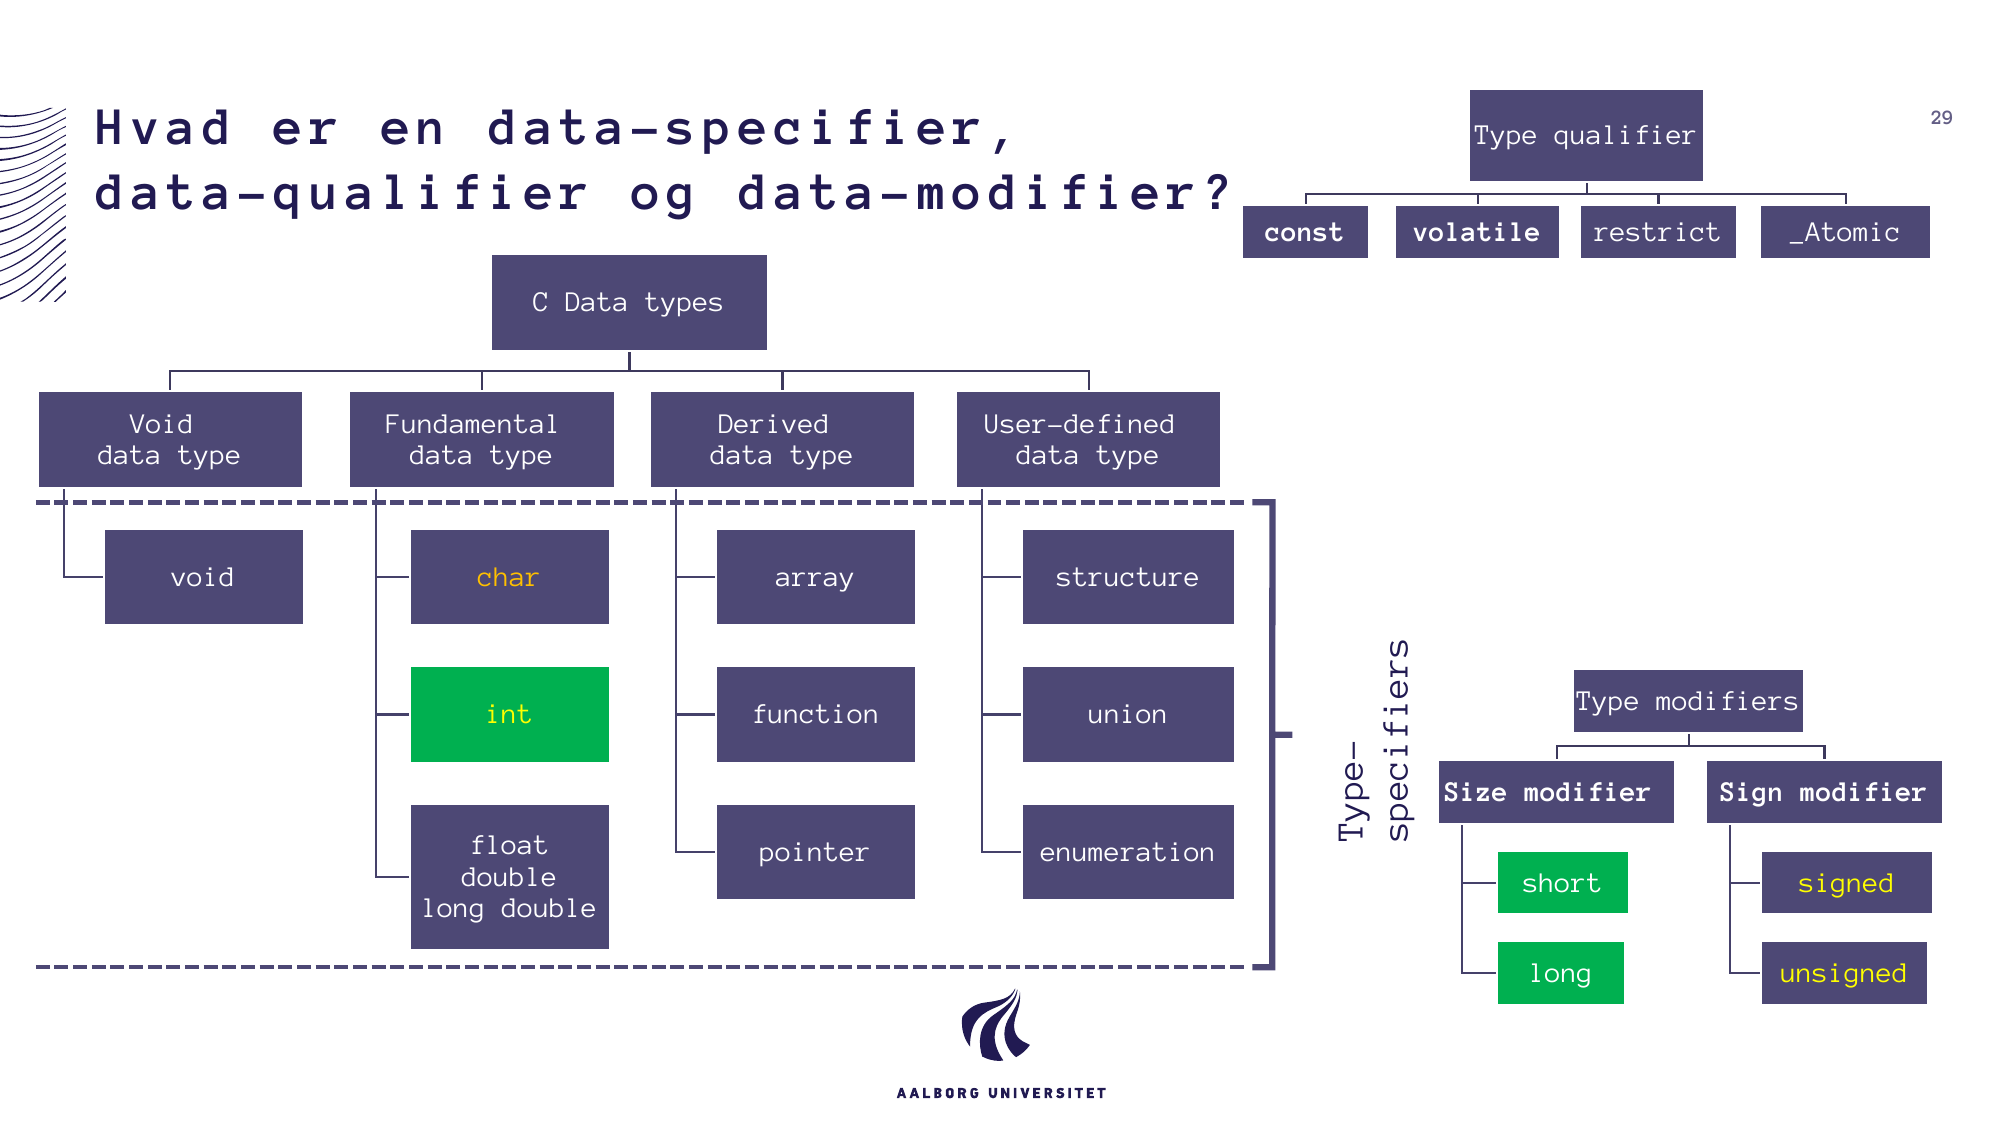

Type qualifier
const
volatile
restrict
_Atomic
# Hvad er en data-specifier, data-qualifier og data-modifier?
29
C Data types
Void
data type
void
Fundamental
data type
char
int
float
double
long double
Derived
data type
array
function
pointer
User-defined
data type
structure
union
enumeration

Type modifiers
Size modifier
short
long
Sign modifier
signed
unsigned
Type-specifiers